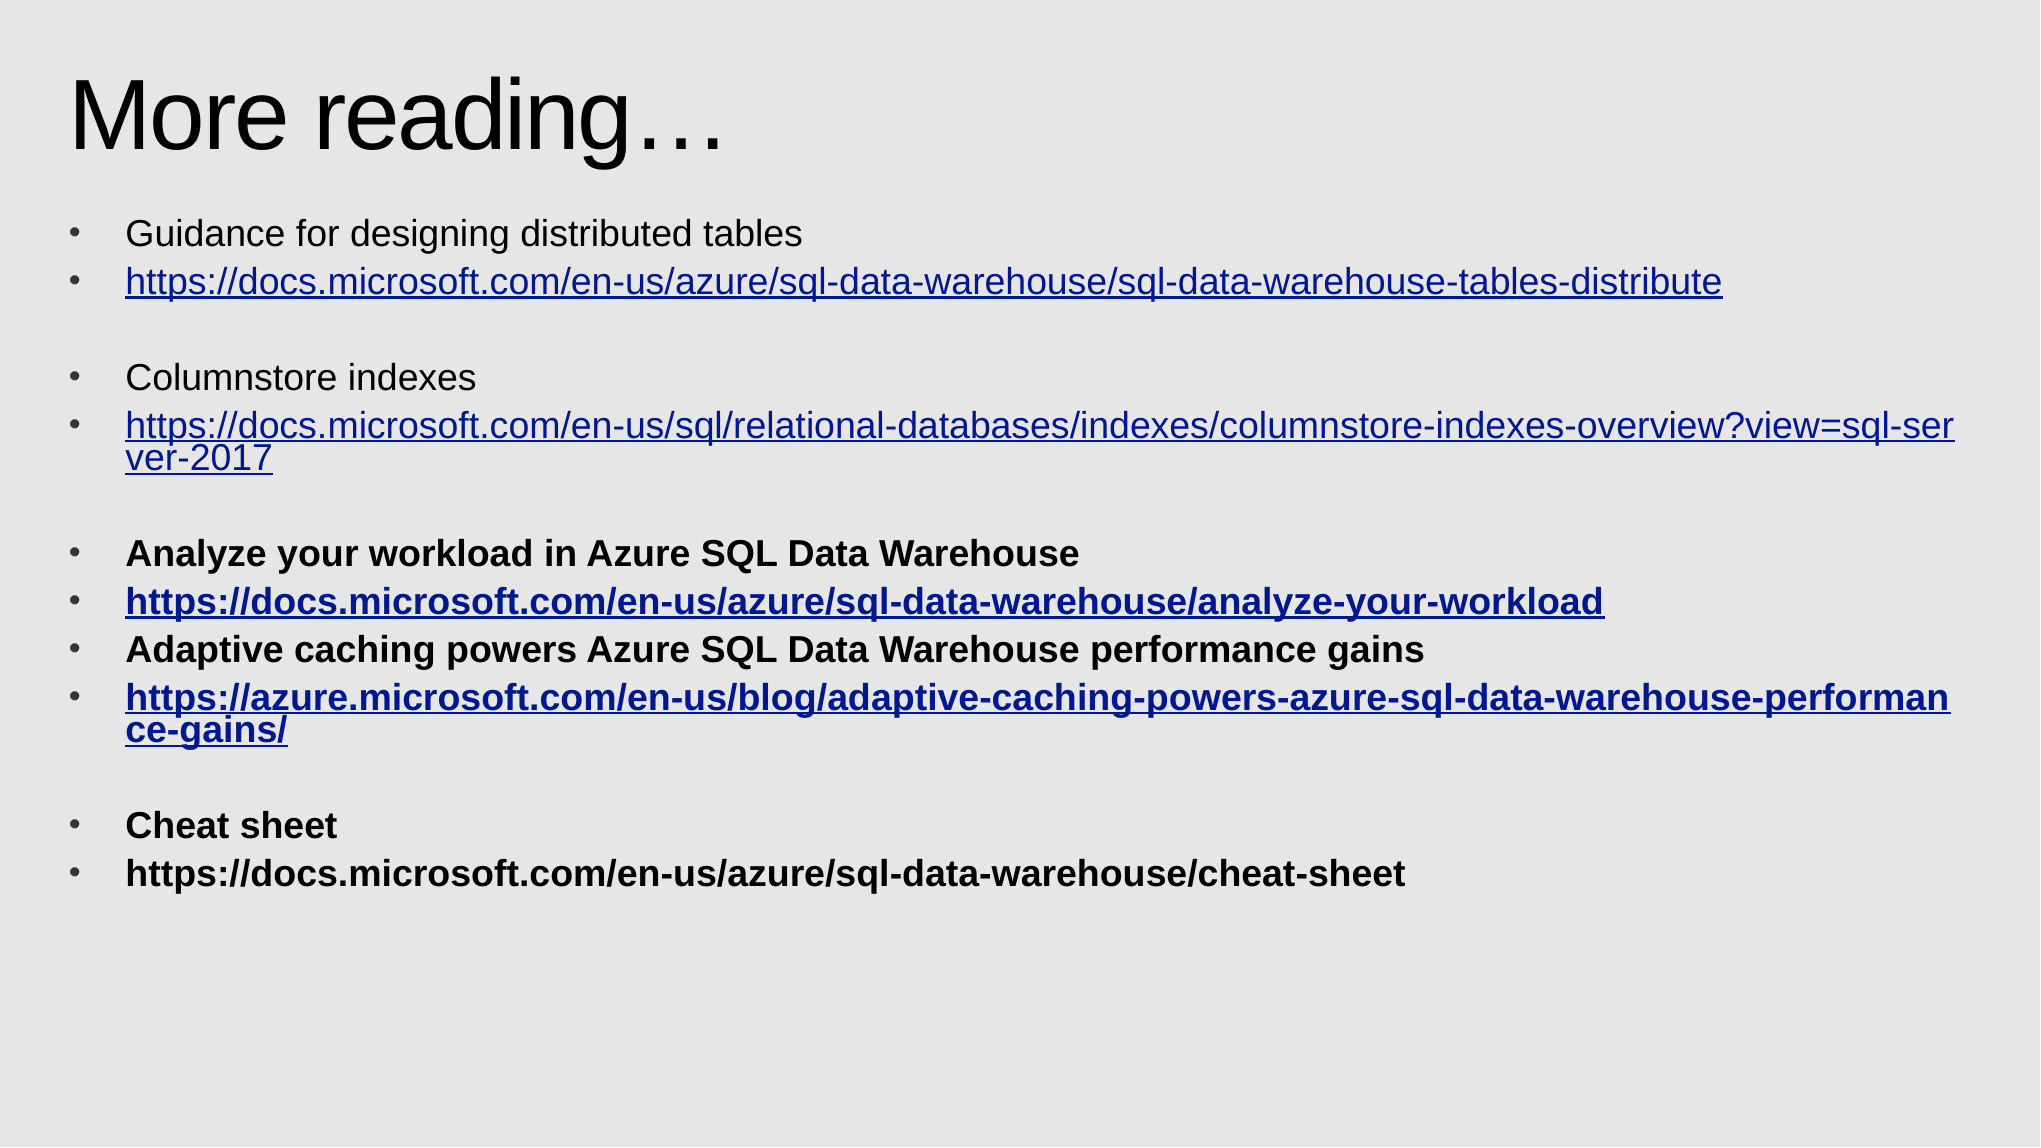

# More reading…
Guidance for designing distributed tables
https://docs.microsoft.com/en-us/azure/sql-data-warehouse/sql-data-warehouse-tables-distribute

Columnstore indexes
https://docs.microsoft.com/en-us/sql/relational-databases/indexes/columnstore-indexes-overview?view=sql-server-2017

Analyze your workload in Azure SQL Data Warehouse
https://docs.microsoft.com/en-us/azure/sql-data-warehouse/analyze-your-workload
Adaptive caching powers Azure SQL Data Warehouse performance gains
https://azure.microsoft.com/en-us/blog/adaptive-caching-powers-azure-sql-data-warehouse-performance-gains/

Cheat sheet
https://docs.microsoft.com/en-us/azure/sql-data-warehouse/cheat-sheet